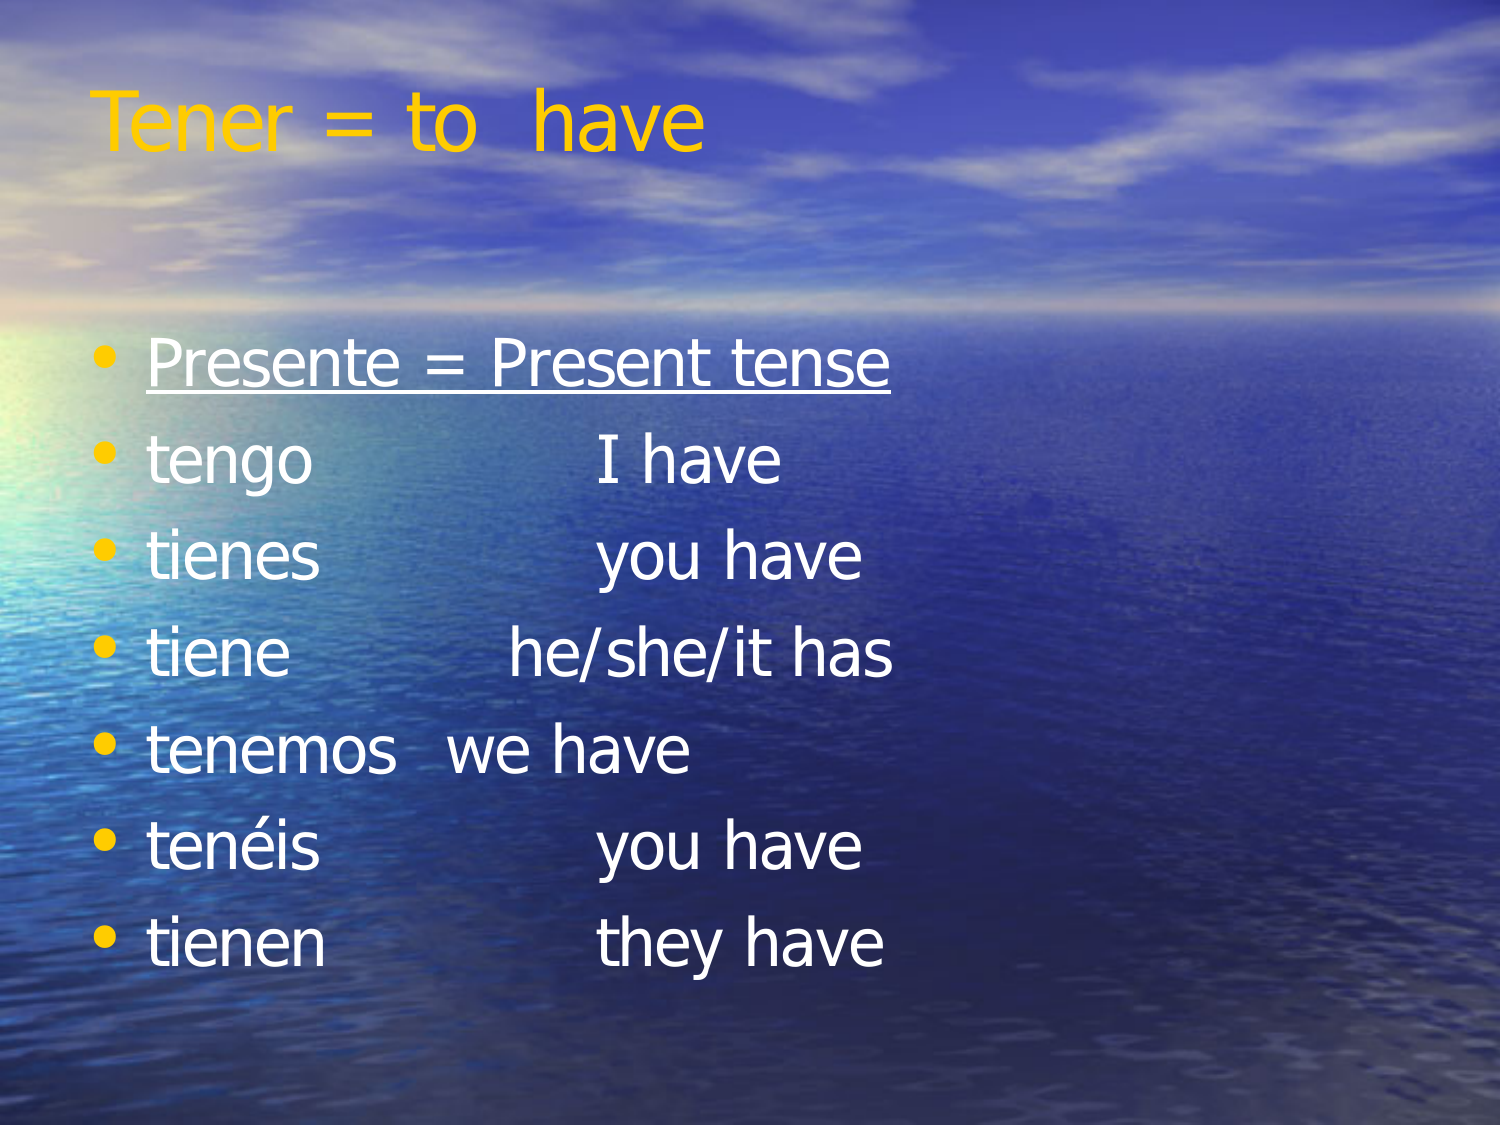

Tener = to  have
Presente = Present tense
tengo		I have
tienes		you have
tiene		   he/she/it has
tenemos	we have
tenéis		you have
tienen		they have